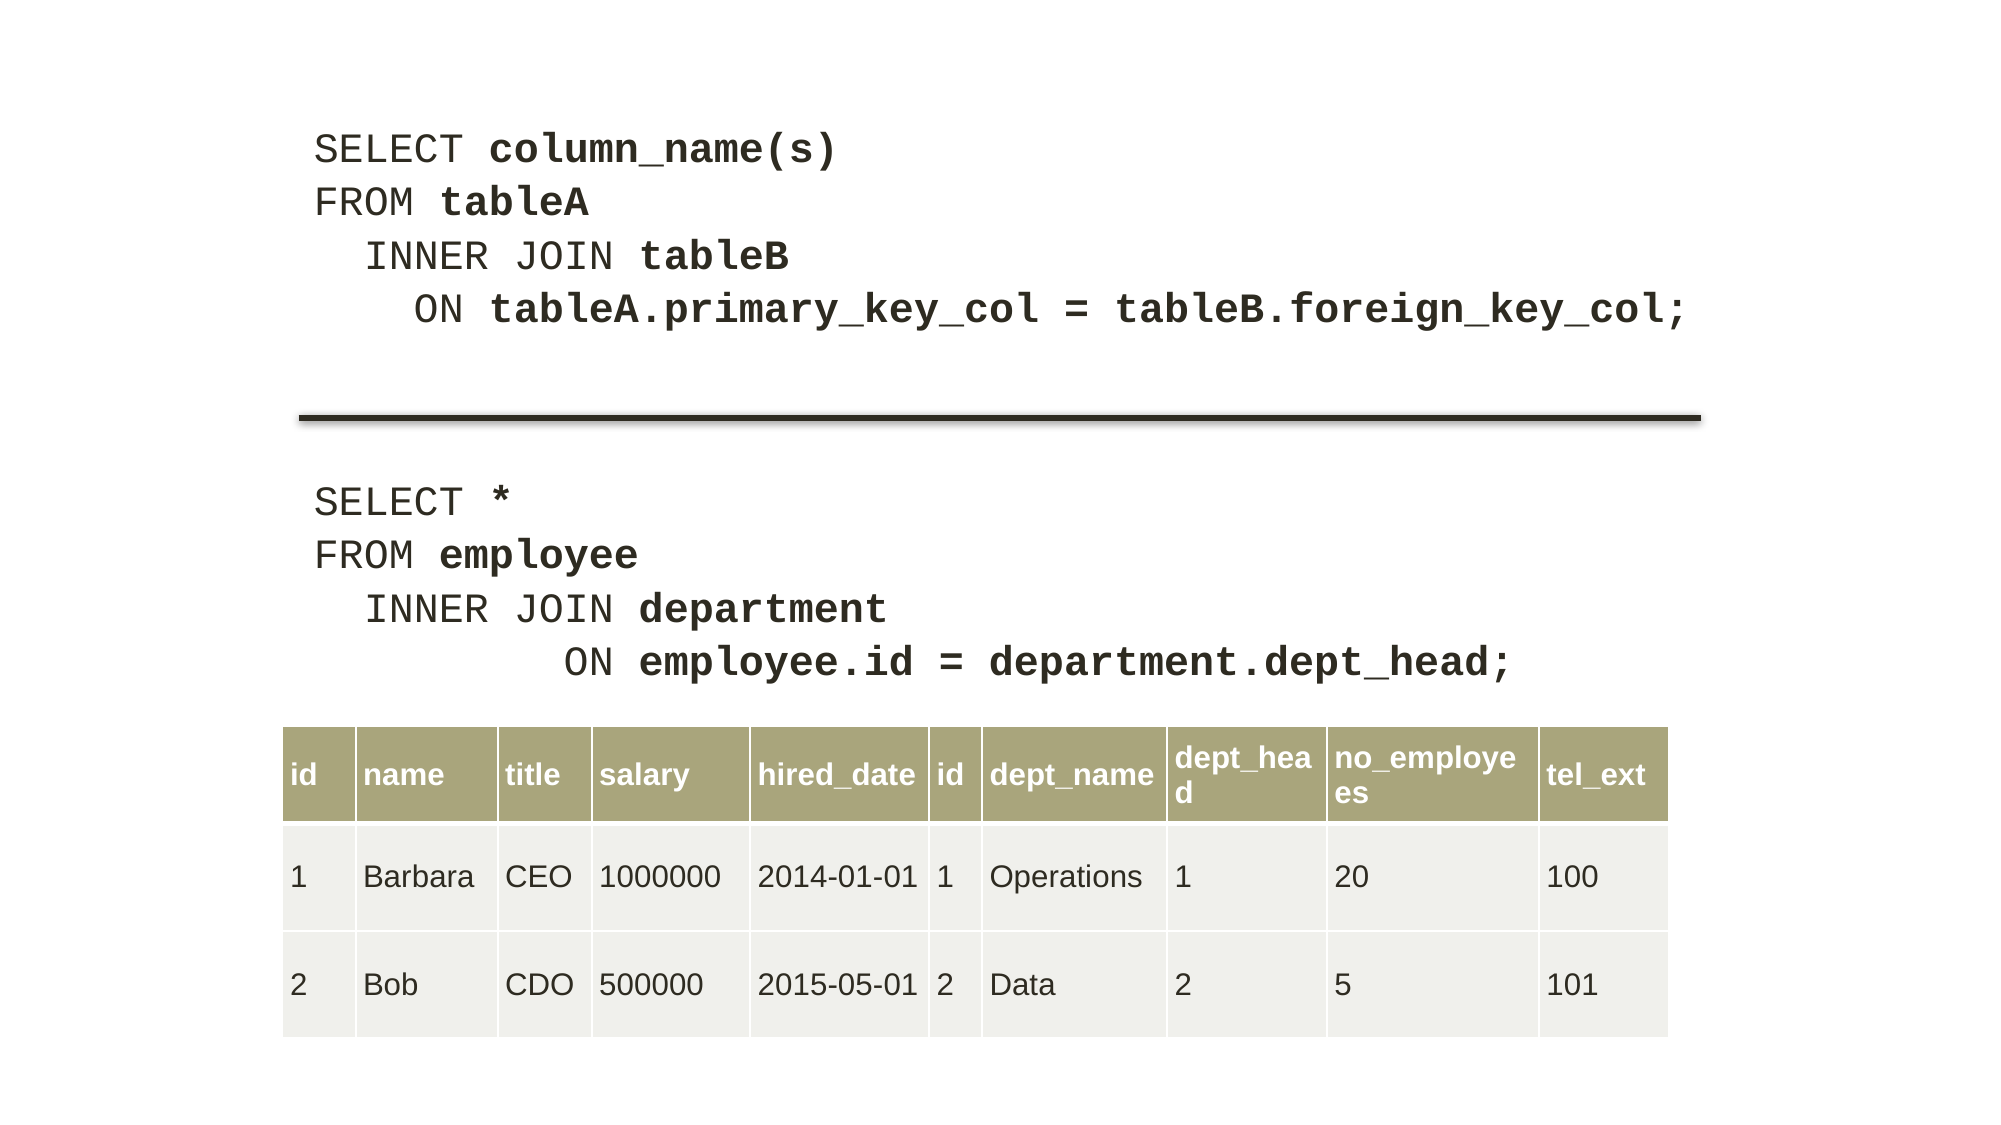

SELECT column_name(s)
FROM tableA
  INNER JOIN tableB
    ON tableA.primary_key_col = tableB.foreign_key_col;
SELECT *
FROM employee
  INNER JOIN department
          ON employee.id = department.dept_head;

| id | name | title | salary | hired\_date | id | dept\_name | dept\_head | no\_employees | tel\_ext |
| --- | --- | --- | --- | --- | --- | --- | --- | --- | --- |
| 1 | Barbara | CEO | 1000000 | 2014-01-01 | 1 | Operations | 1 | 20 | 100 |
| 2 | Bob | CDO | 500000 | 2015-05-01 | 2 | Data | 2 | 5 | 101 |